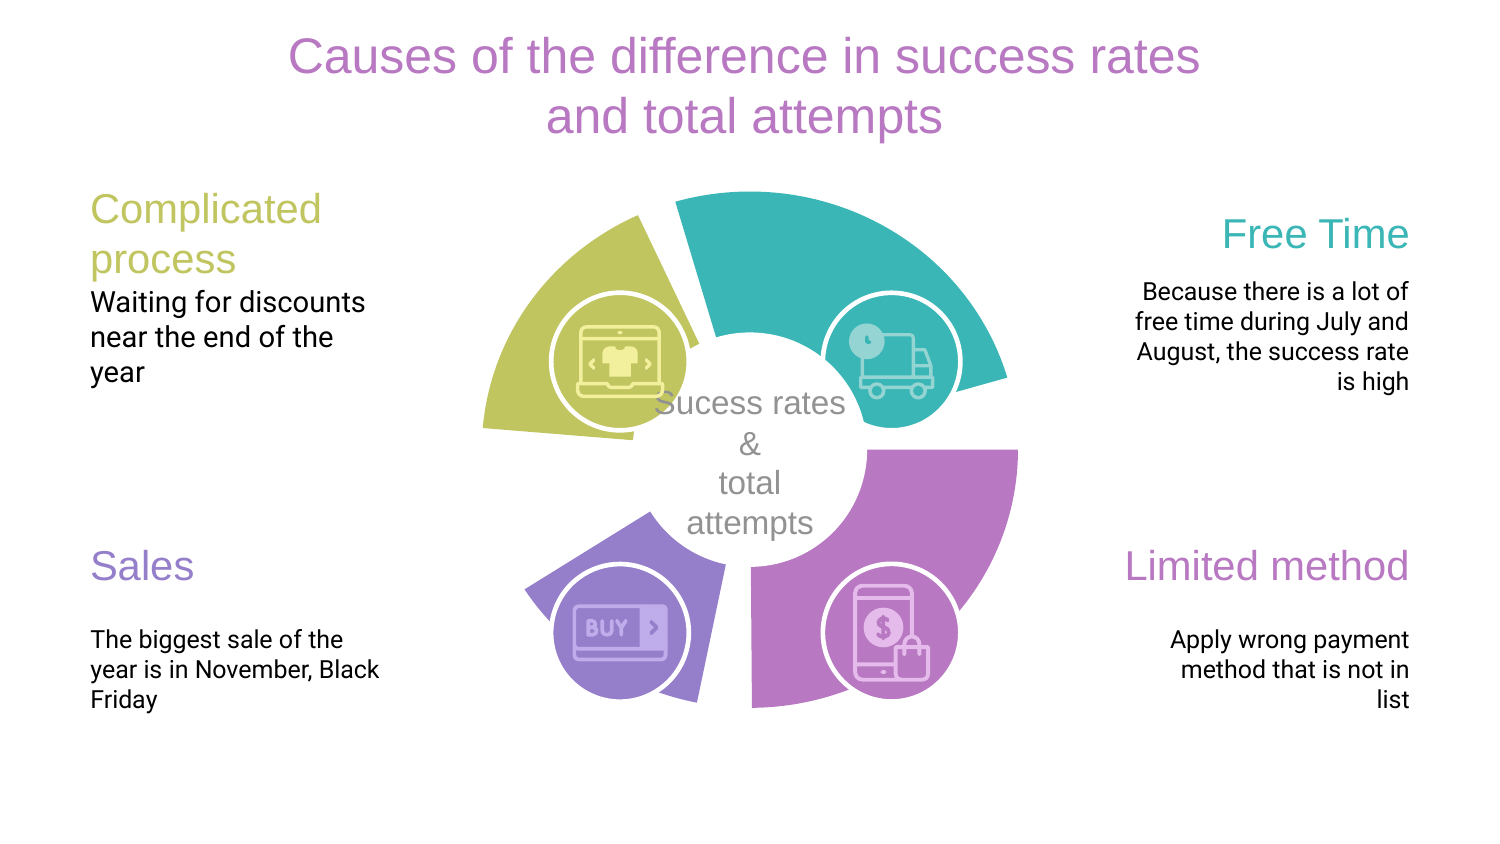

Causes of the difference in success rates and total attempts

Complicated process
Waiting for discounts near the end of the year
Free Time
Because there is a lot of free time during July and August, the success rate is high

Sucess rates
 &
total attempts
Sales
The biggest sale of the year is in November, Black Friday

Limited method

Apply wrong payment method that is not in list